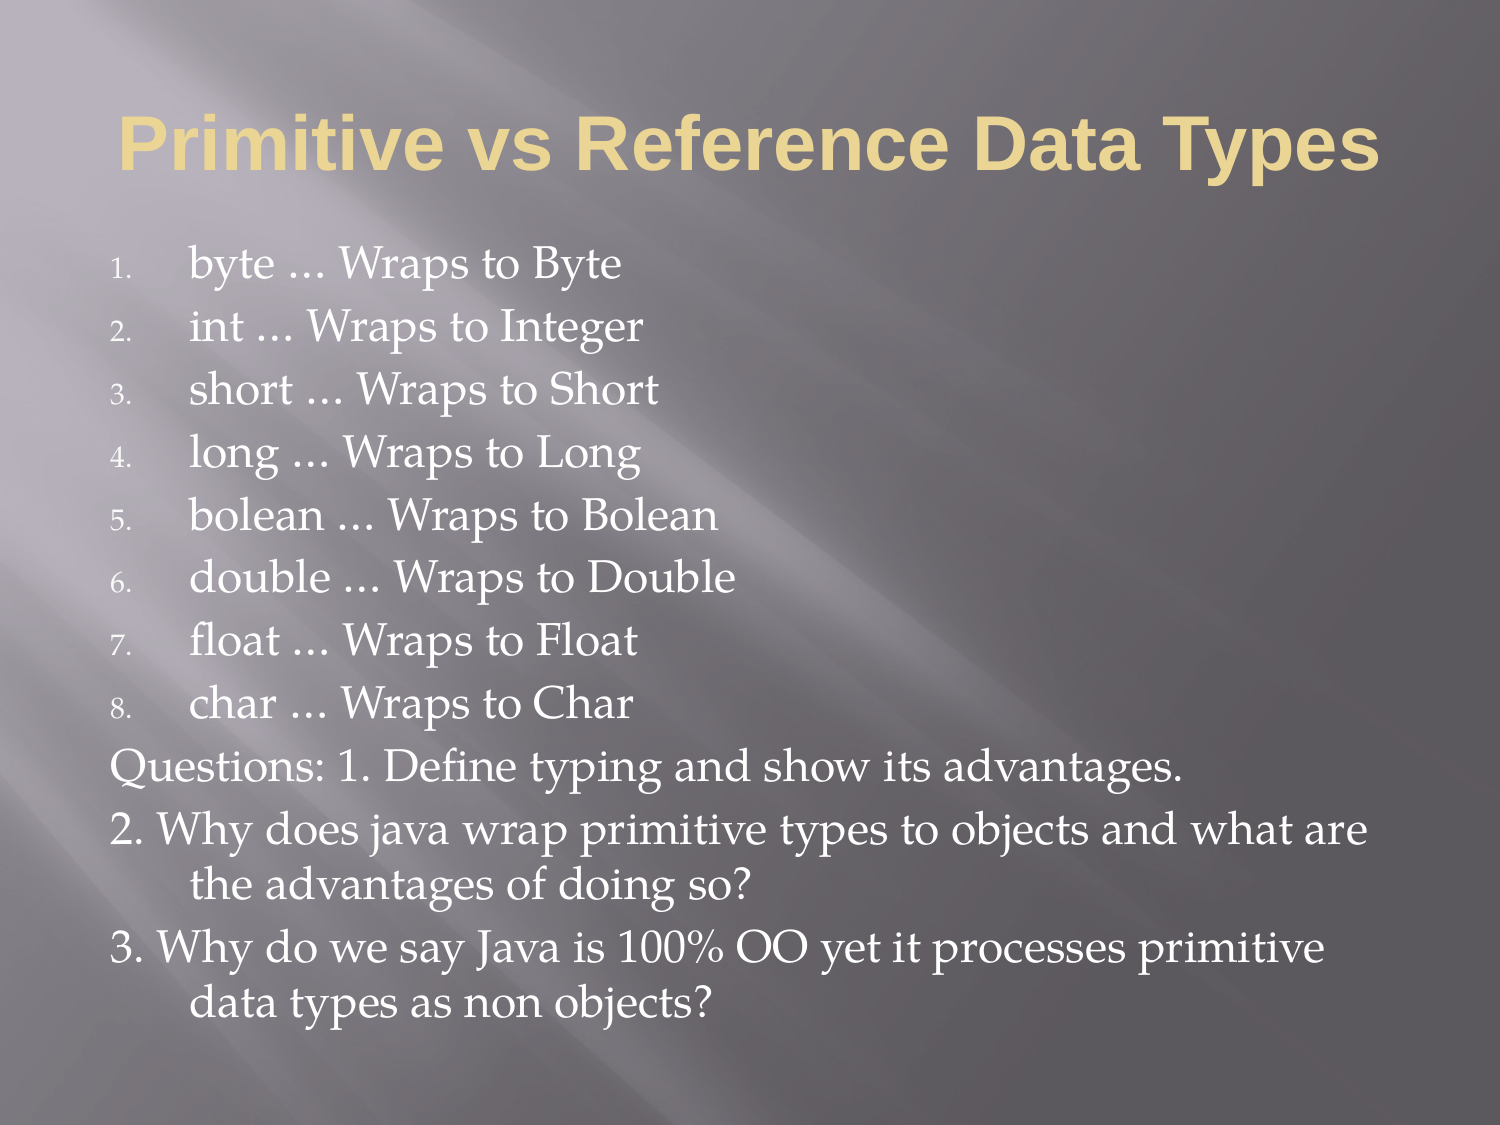

# Primitive vs Reference Data Types
byte … Wraps to Byte
int … Wraps to Integer
short … Wraps to Short
long … Wraps to Long
bolean … Wraps to Bolean
double … Wraps to Double
float … Wraps to Float
char … Wraps to Char
Questions: 1. Define typing and show its advantages.
2. Why does java wrap primitive types to objects and what are the advantages of doing so?
3. Why do we say Java is 100% OO yet it processes primitive data types as non objects?